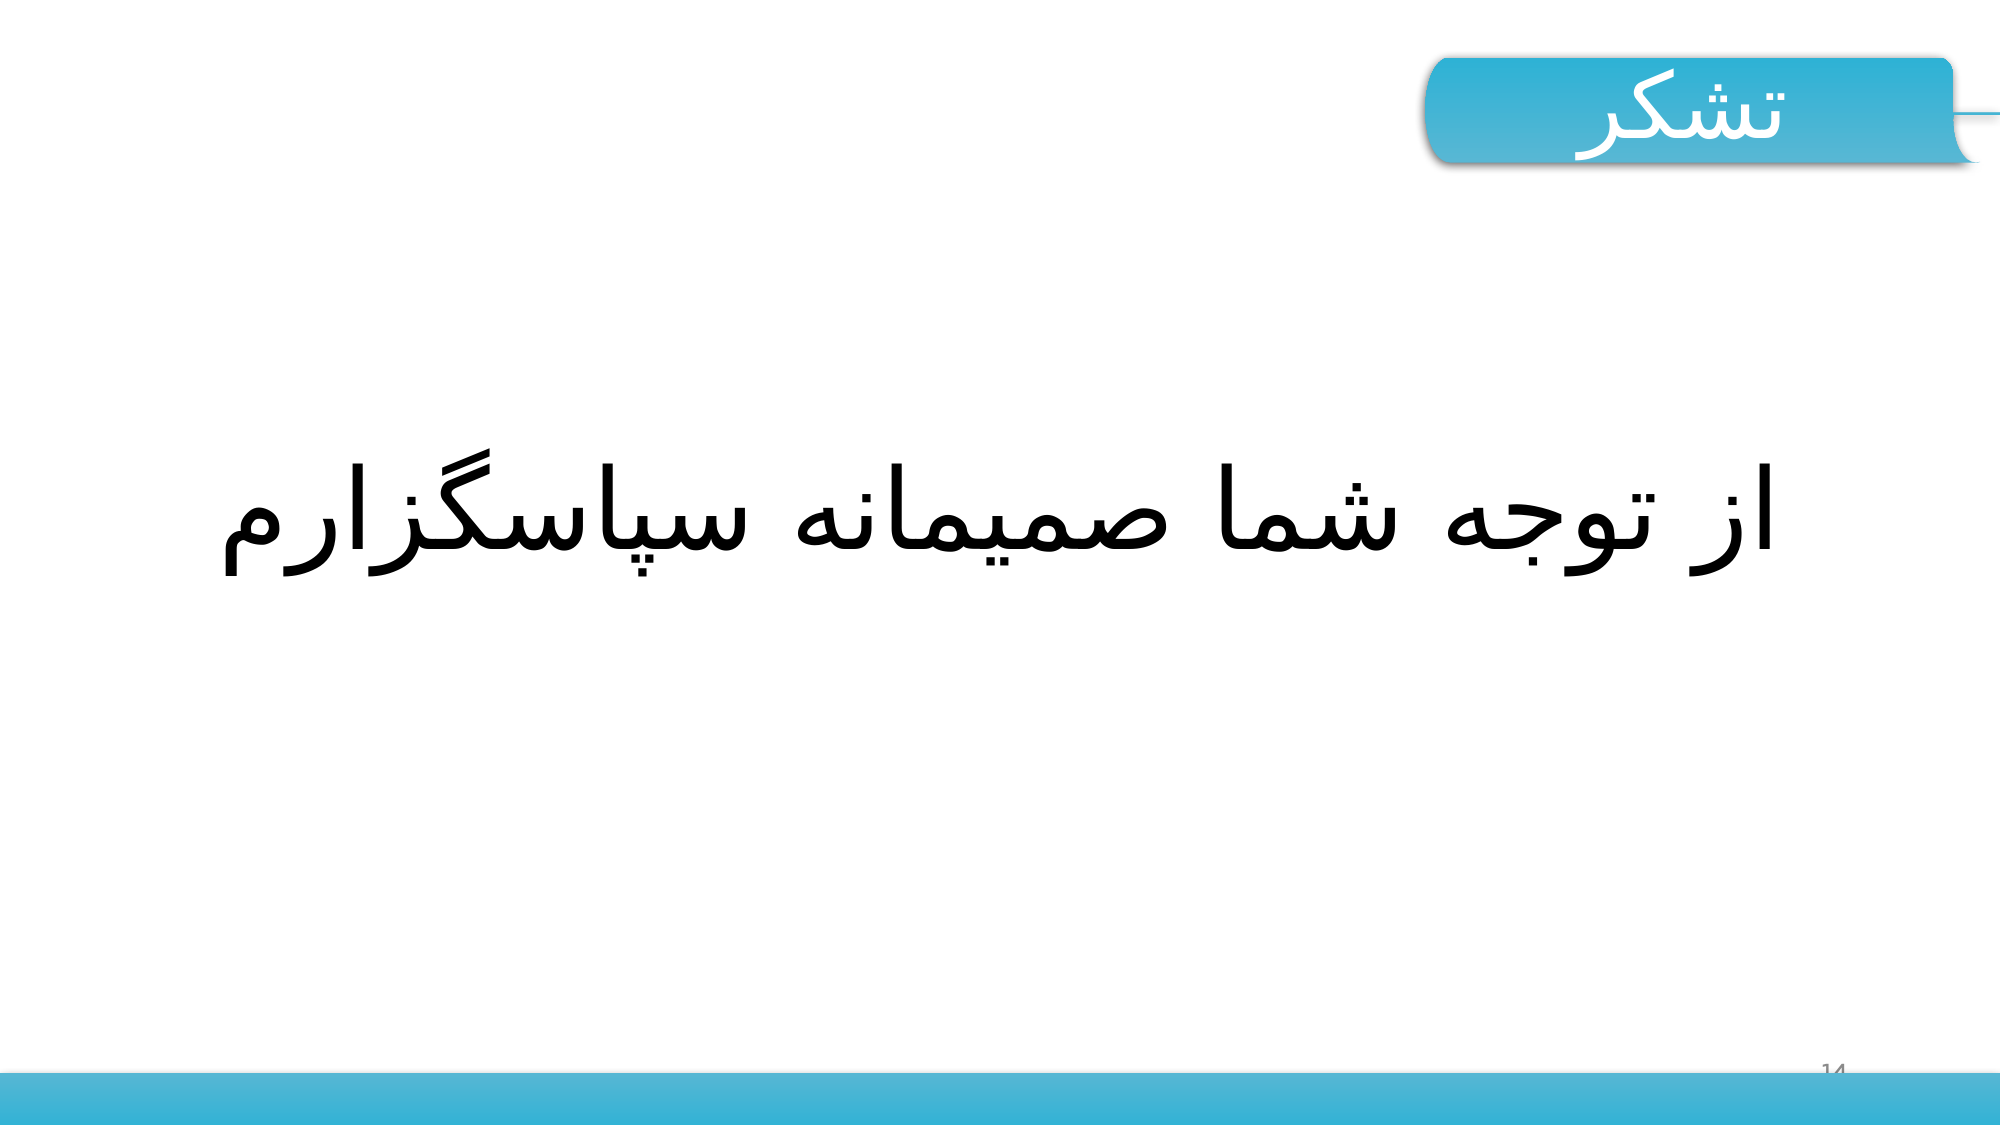

تشکر

از توجه شما صمیمانه سپاسگزارم
14